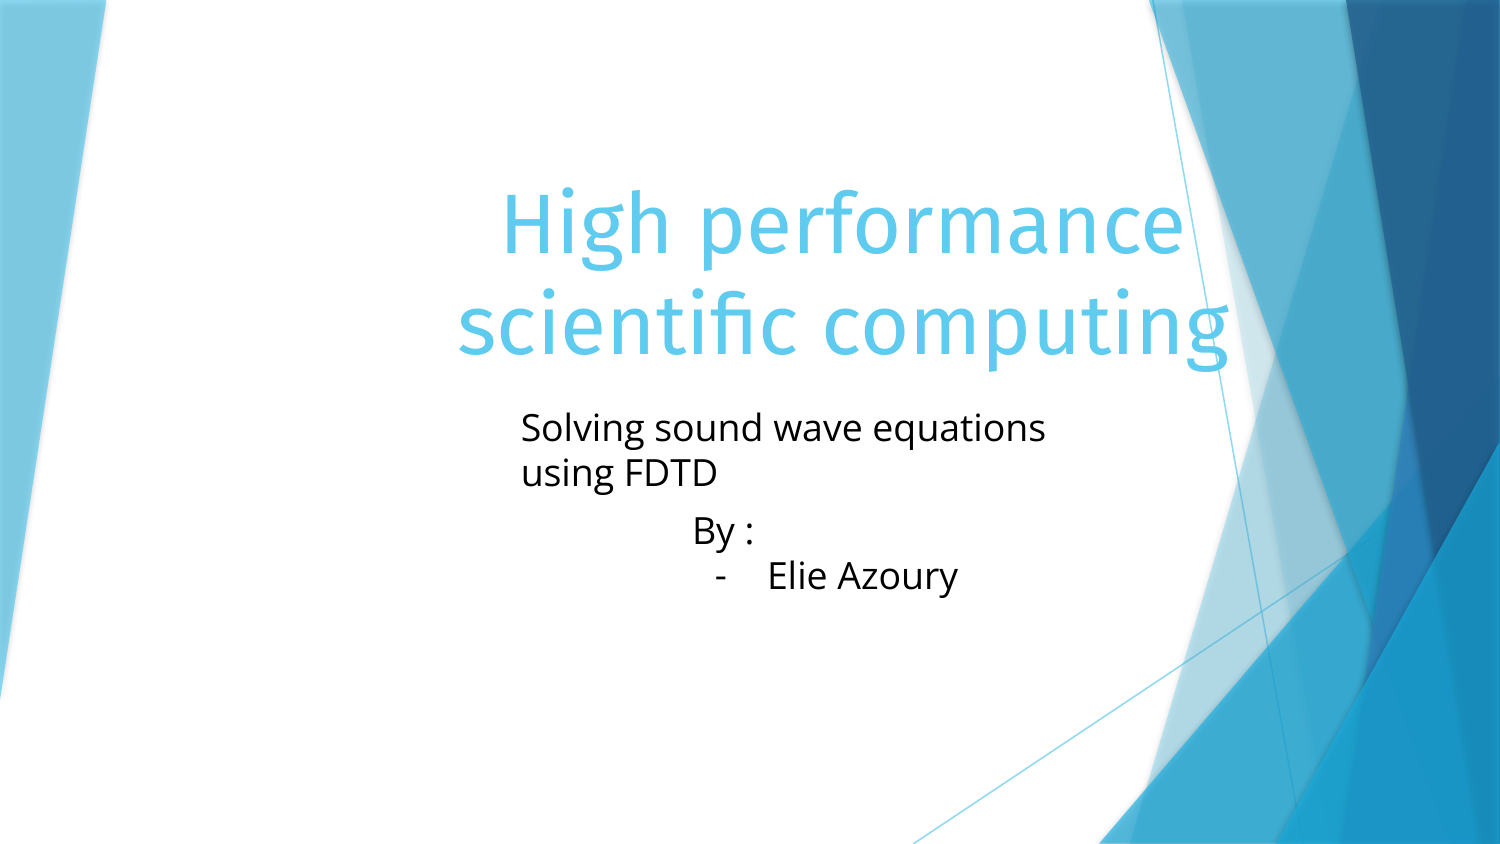

# High performance scientific computing
Solving sound wave equations using FDTD
By :
Elie Azoury